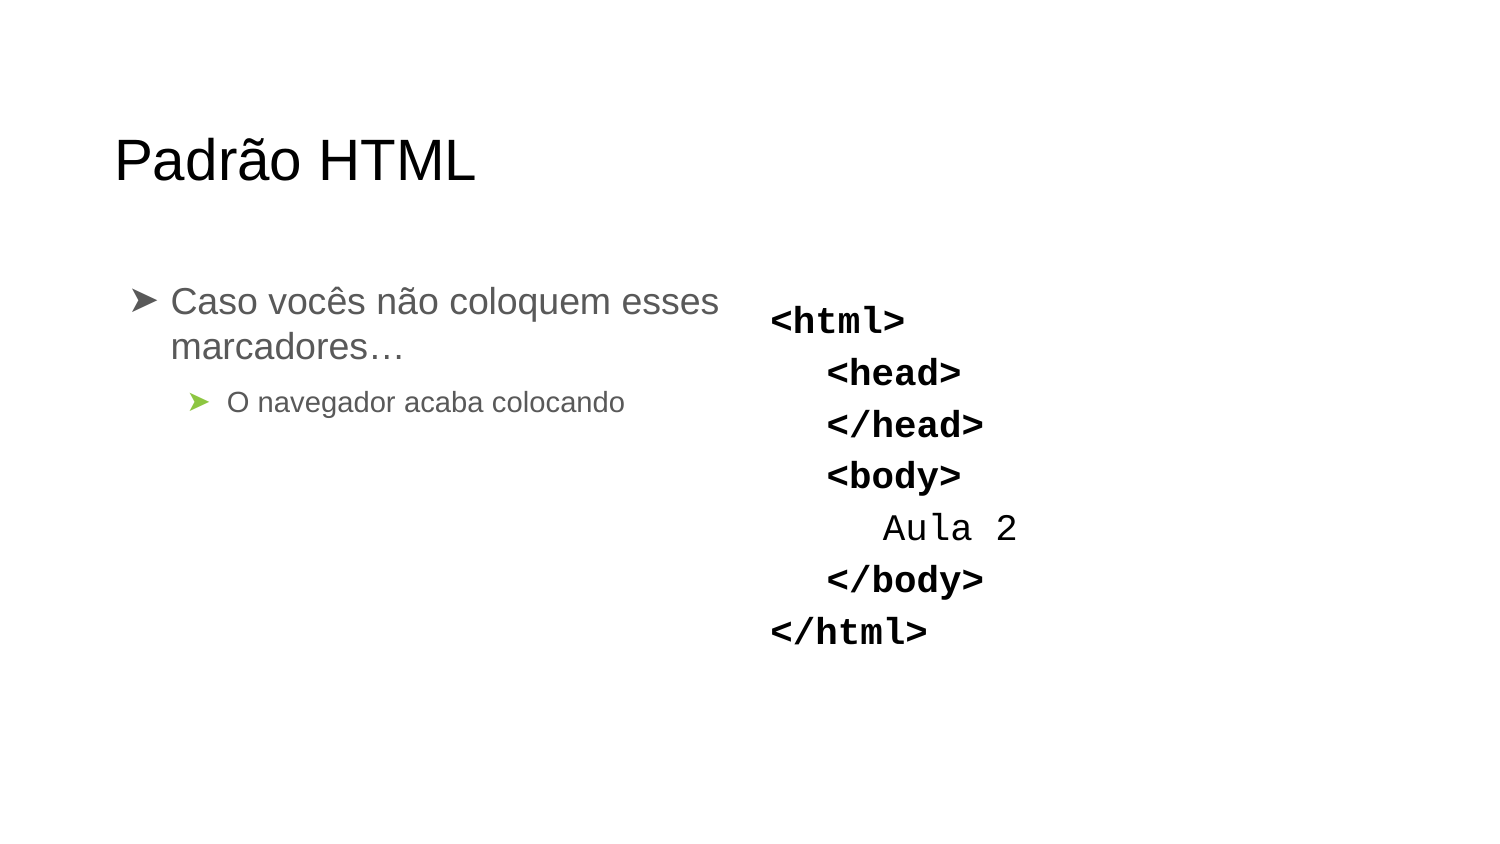

# Padrão HTML

Caso vocês não coloquem esses marcadores…
O navegador acaba colocando
<html>
<head>
</head>
<body>
Aula 2
</body>
</html>

43